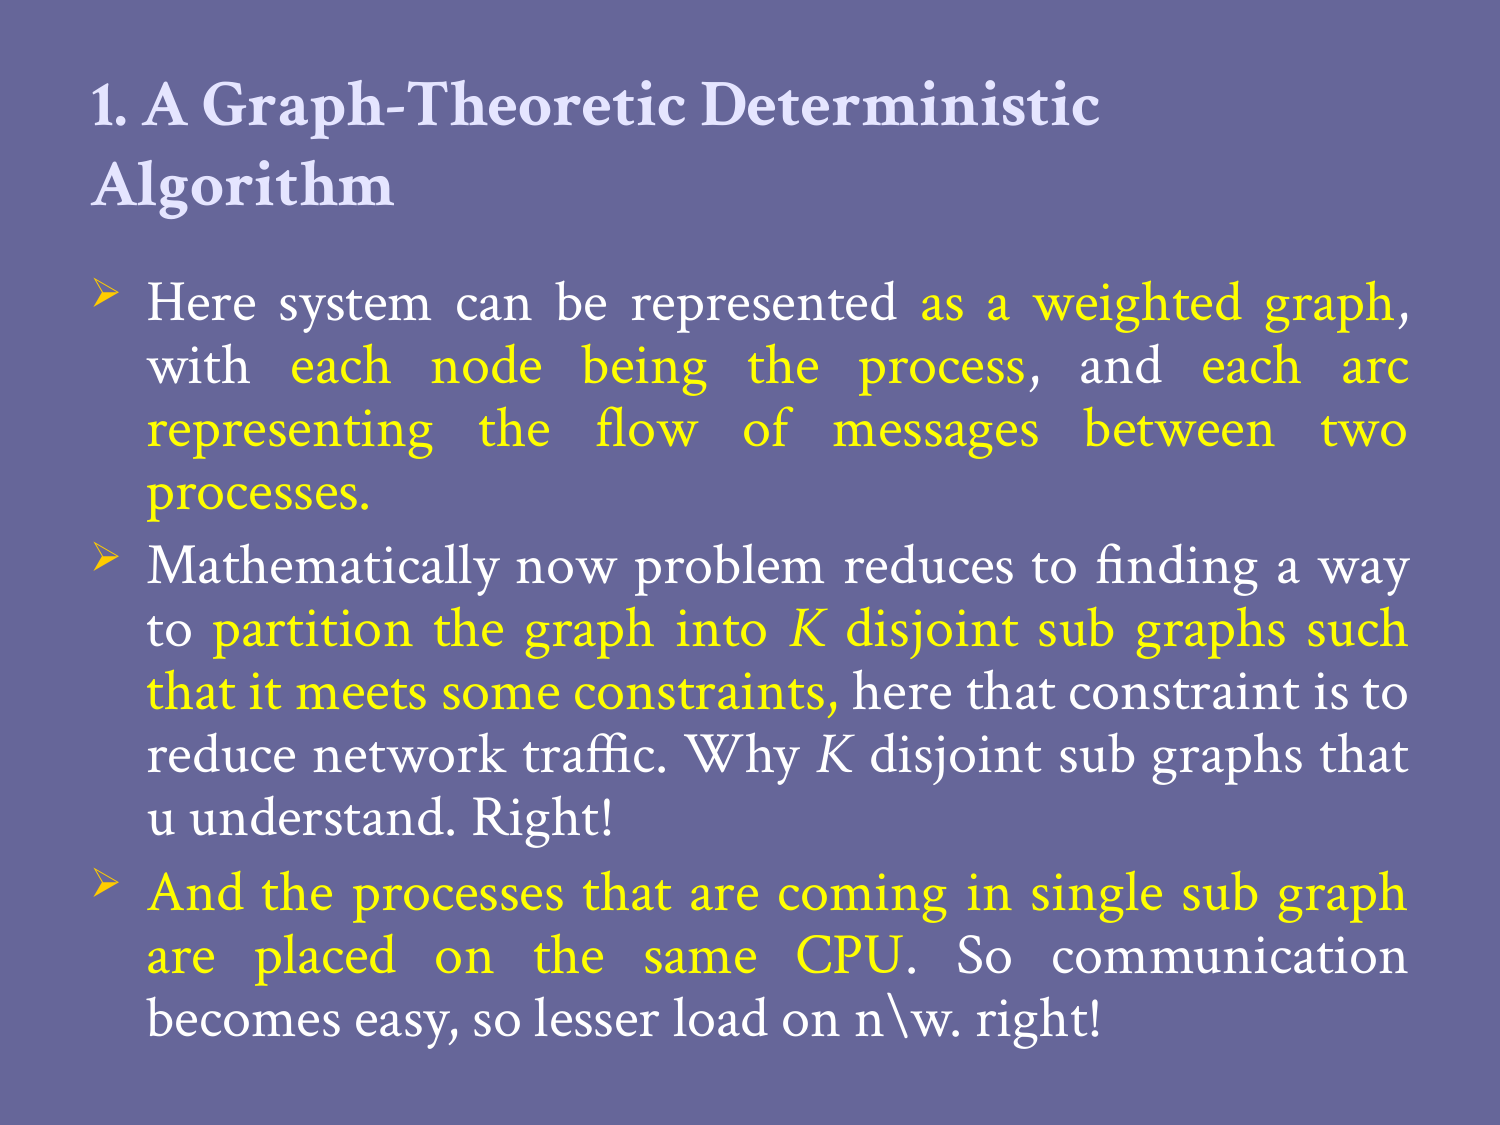

1. A Graph-Theoretic Deterministic Algorithm
Here system can be represented as a weighted graph, with each node being the process, and each arc representing the flow of messages between two processes.
Mathematically now problem reduces to finding a way to partition the graph into K disjoint sub graphs such that it meets some constraints, here that constraint is to reduce network traffic. Why K disjoint sub graphs that u understand. Right!
And the processes that are coming in single sub graph are placed on the same CPU. So communication becomes easy, so lesser load on n\w. right!